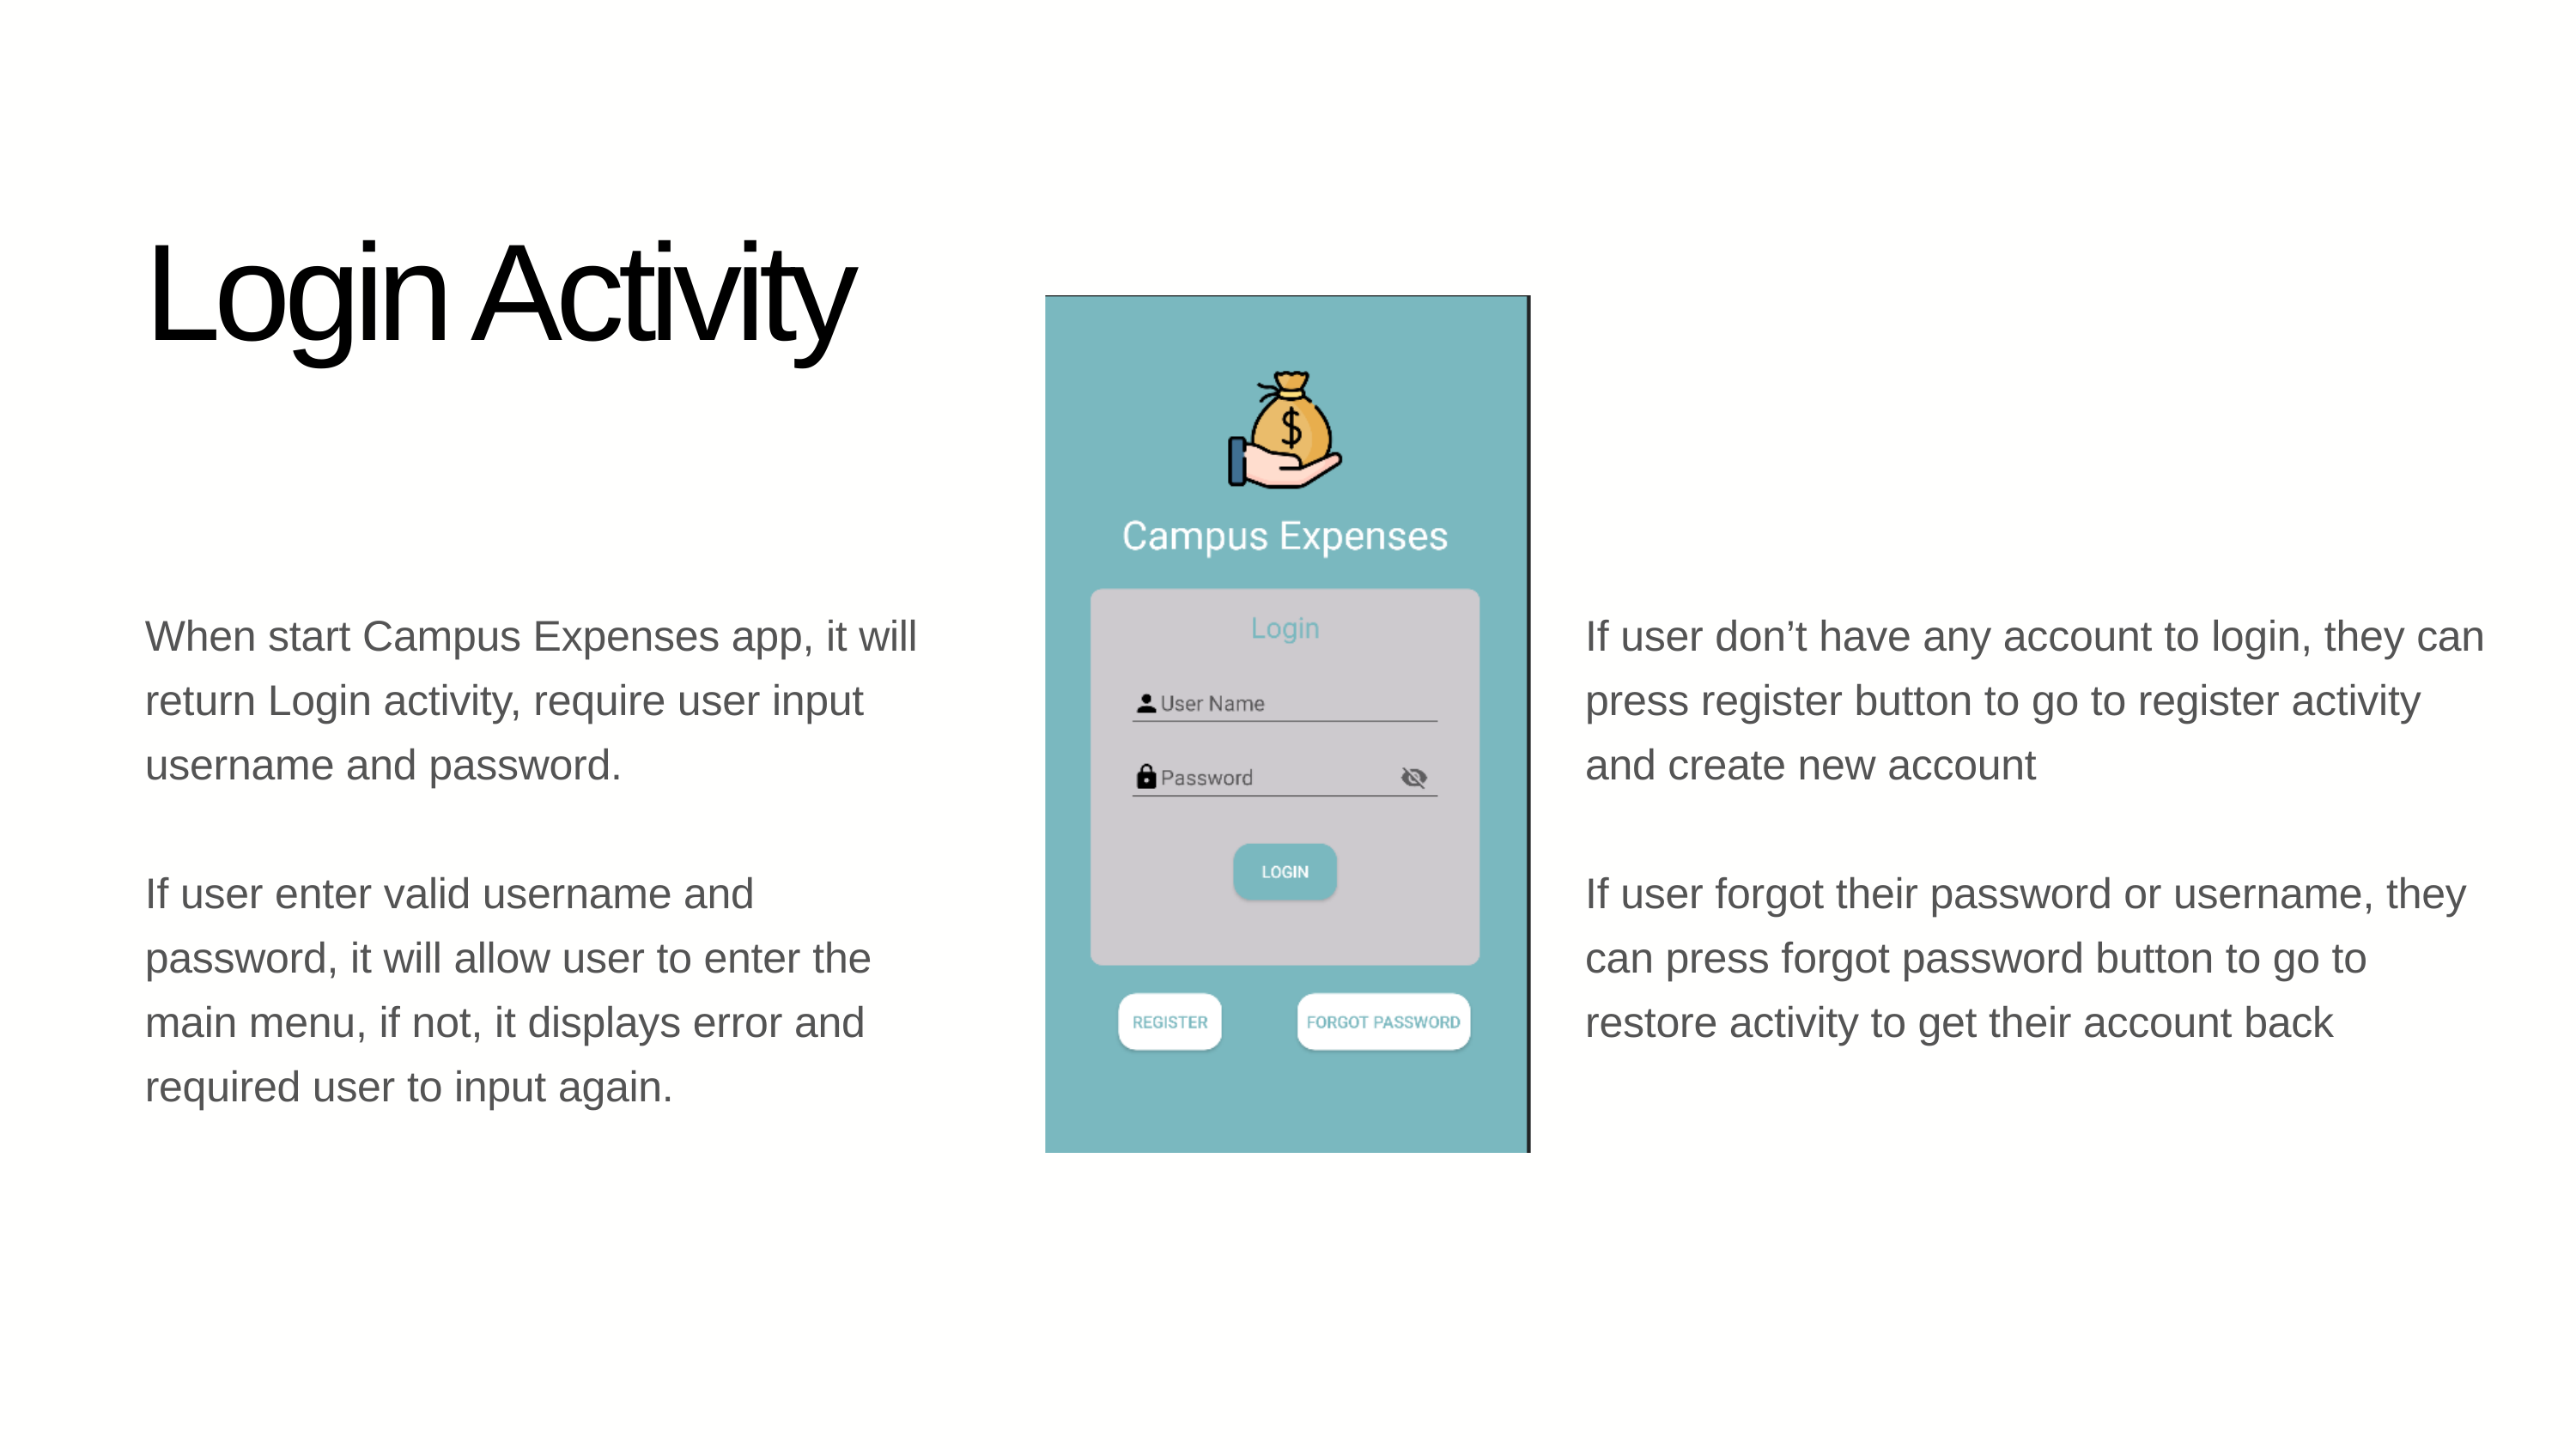

Login Activity

When start Campus Expenses app, it will return Login activity, require user input username and password.

If user enter valid username and password, it will allow user to enter the main menu, if not, it displays error and required user to input again.
If user don’t have any account to login, they can press register button to go to register activity and create new account

If user forgot their password or username, they can press forgot password button to go to restore activity to get their account back